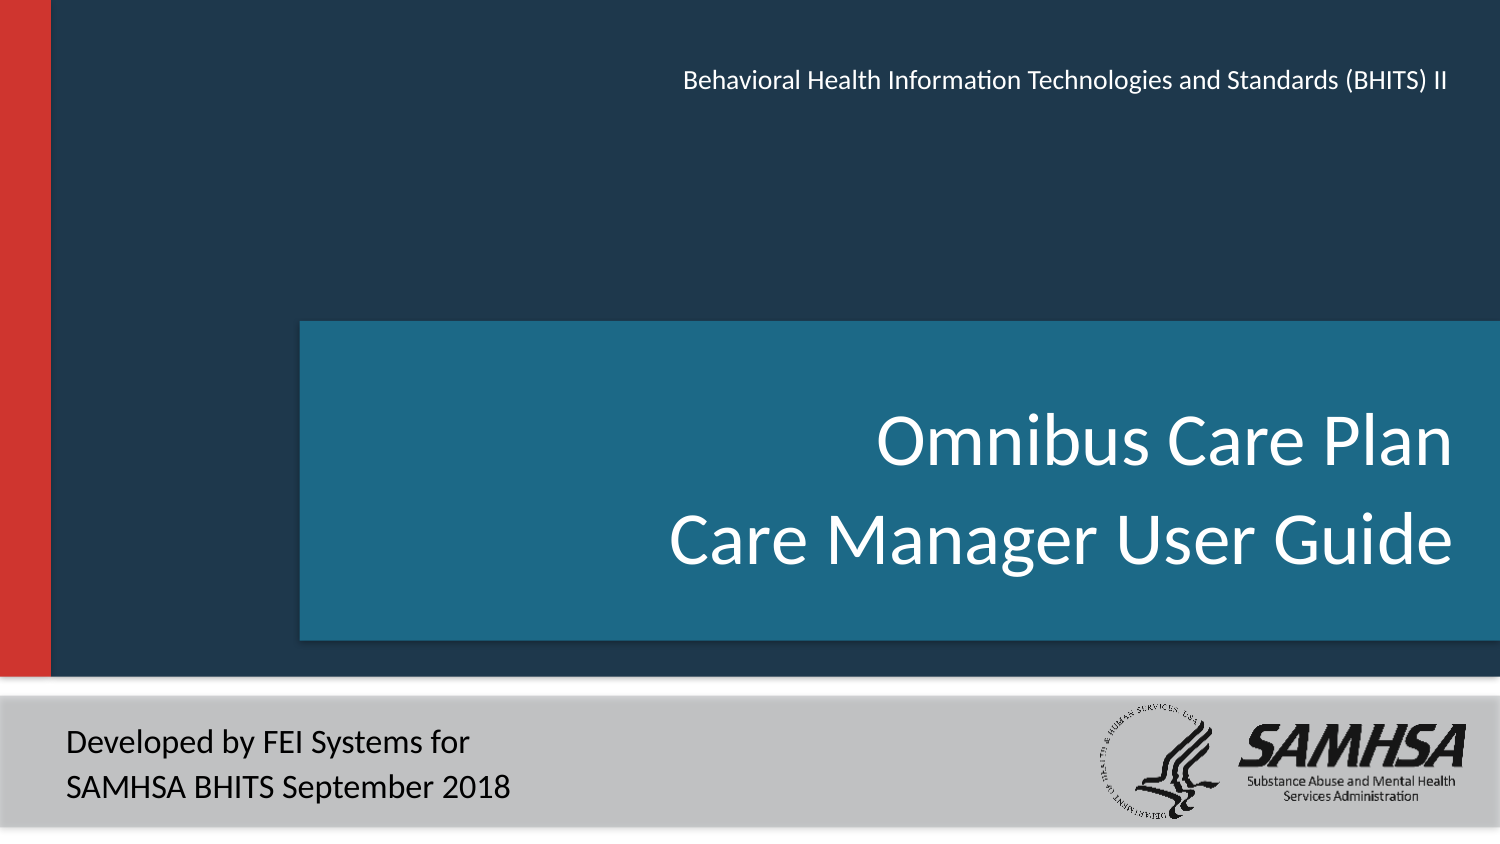

# Behavioral Health Information Technologies and Standards (BHITS) II
Omnibus Care Plan
Care Manager User Guide
Developed by FEI Systems for SAMHSA BHITS September 2018